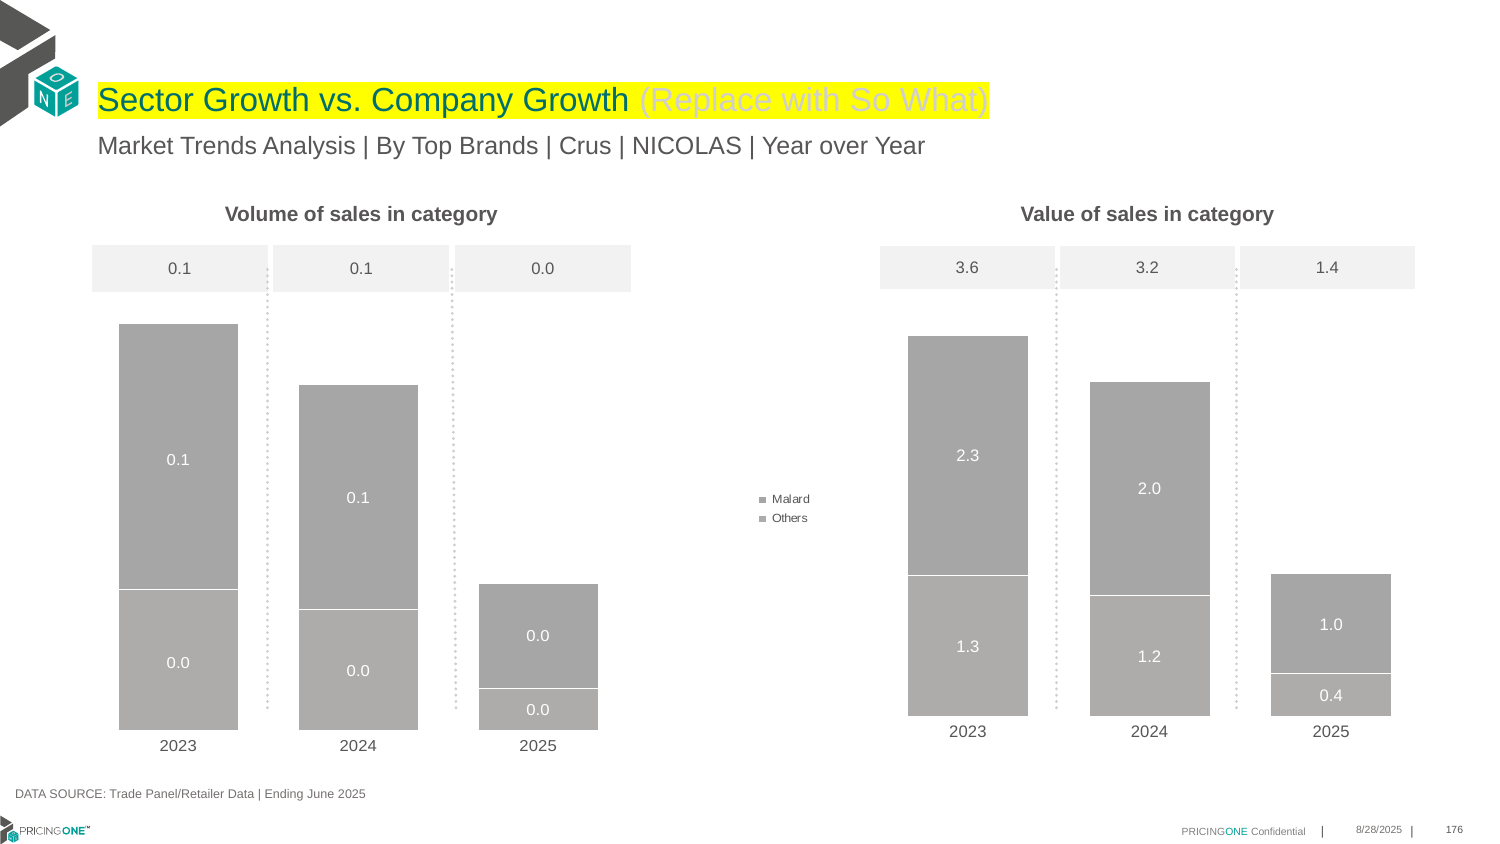

# Sector Growth vs. Company Growth (Replace with So What)
Market Trends Analysis | By Top Brands | Crus | NICOLAS | Year over Year
| Value of sales in category |  |  |
| --- | --- | --- |
| 3.6 | 3.2 | 1.4 |
| Volume of sales in category |  |  |
| --- | --- | --- |
| 0.1 | 0.1 | 0.0 |

### Chart

| Category | Others | Malard |
|---|---|---|
| 2023 | 1.342684 | 2.290298 |
| 2024 | 1.151822 | 2.045066 |
| 2025 | 0.404076 | 0.95722 |

### Chart

| Category | Others | Malard |
|---|---|---|
| 2023 | 0.03261 | 0.061259 |
| 2024 | 0.027941 | 0.051882 |
| 2025 | 0.009834 | 0.024087 |
DATA SOURCE: Trade Panel/Retailer Data | Ending June 2025

8/28/2025
176